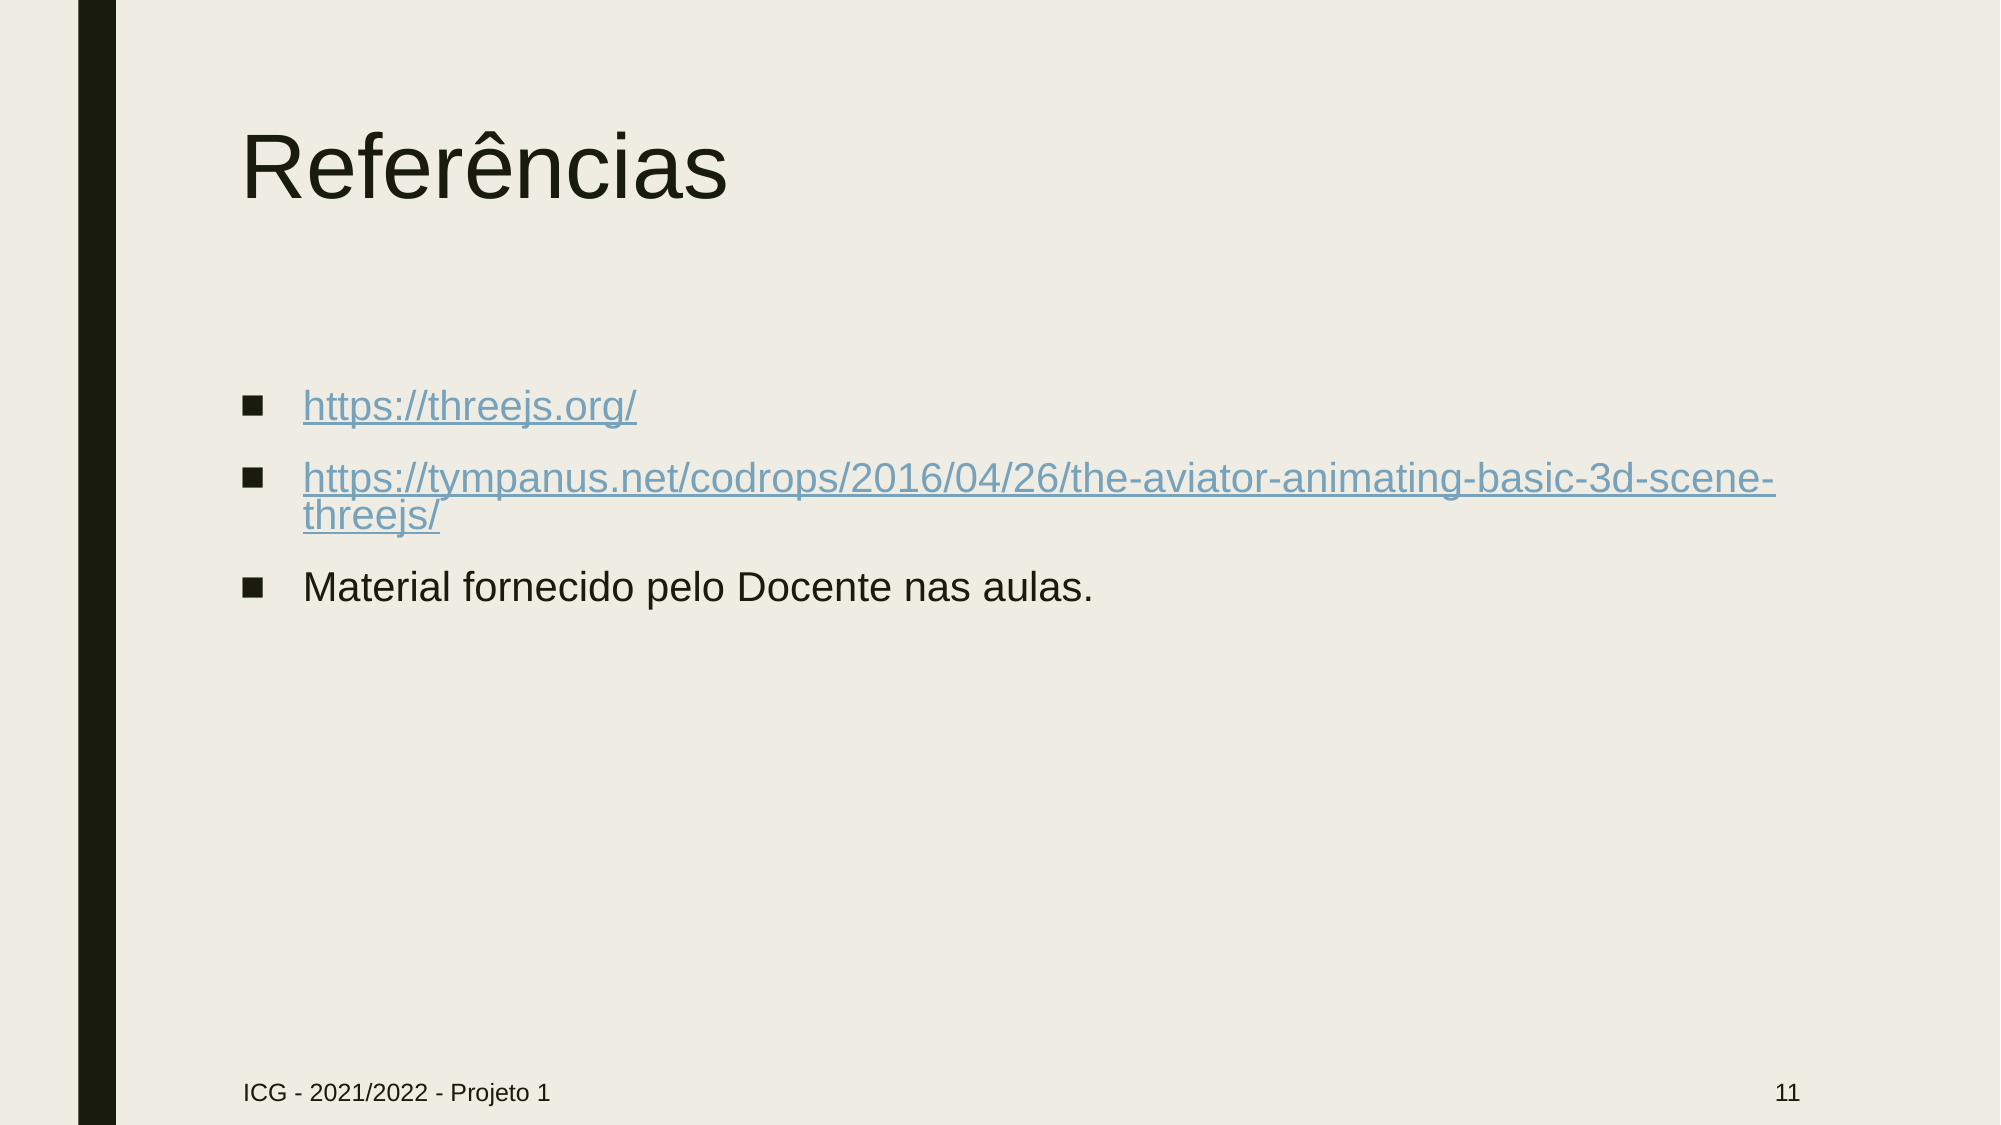

# Referências
https://threejs.org/
https://tympanus.net/codrops/2016/04/26/the-aviator-animating-basic-3d-scene-threejs/
Material fornecido pelo Docente nas aulas.

ICG - 2021/2022 - Projeto 1
11